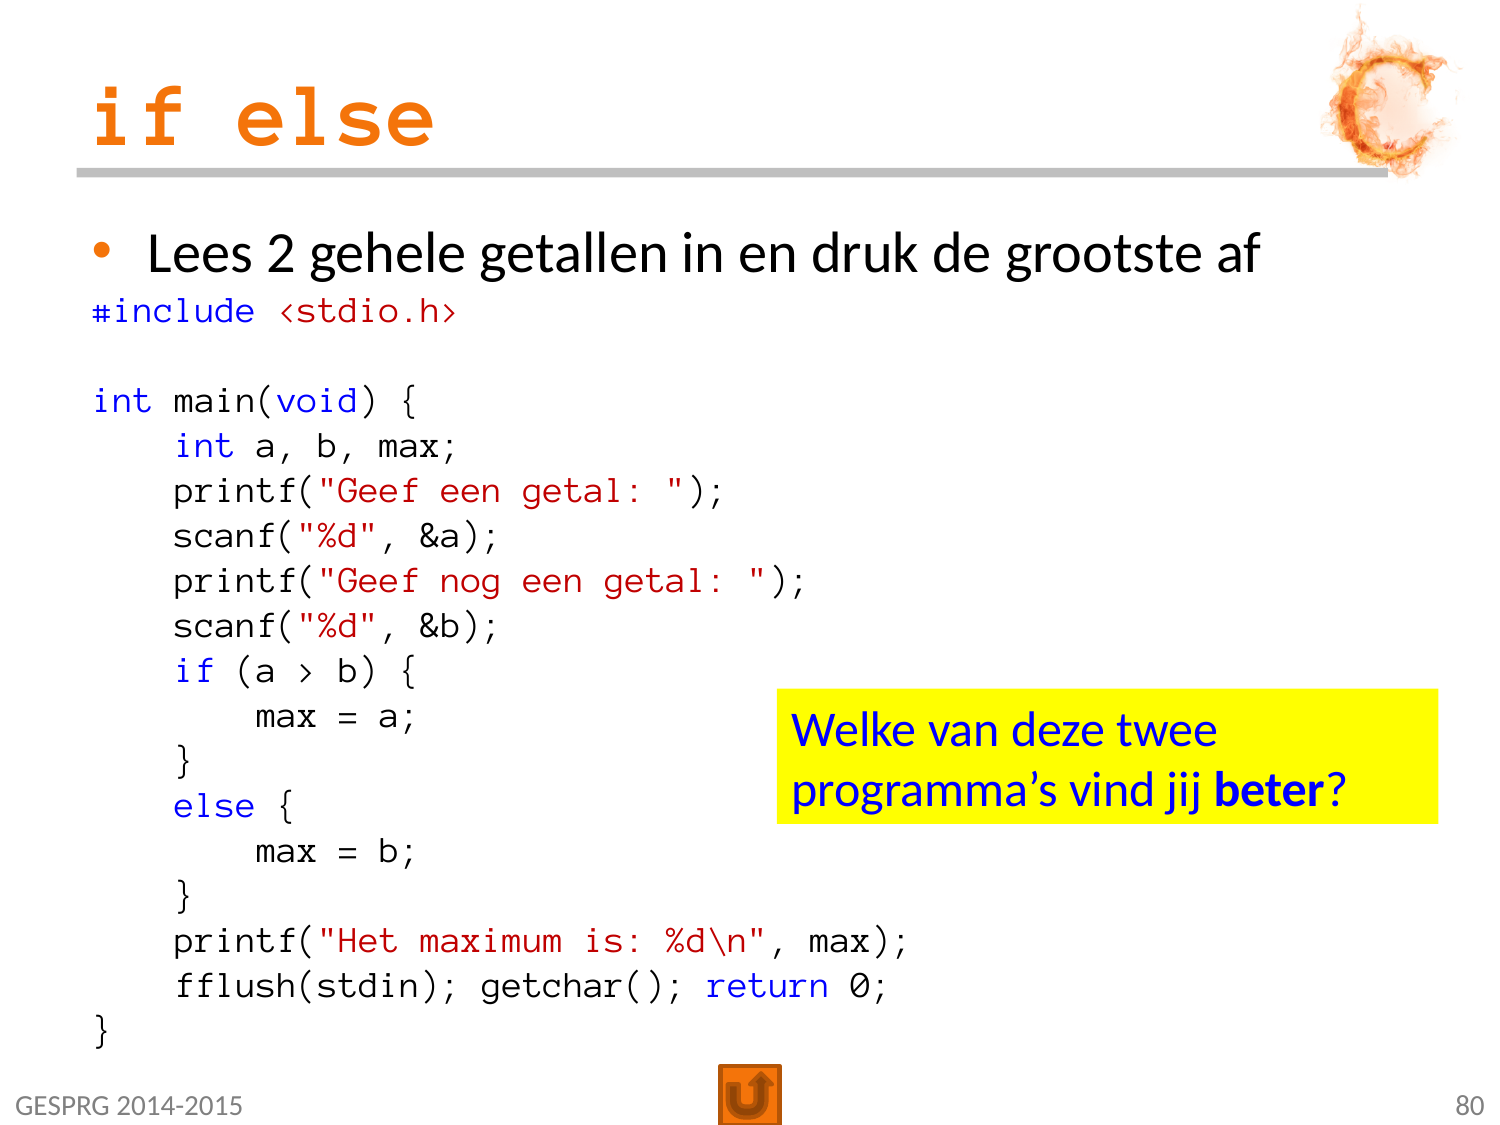

# if else
Lees 2 gehele getallen in en druk de grootste af
#include <stdio.h>

int main(void) {
    int a, b, max;
    printf("Geef een getal: ");
    scanf("%d", &a);
    printf("Geef nog een getal: ");
    scanf("%d", &b);
    if (a > b) {
        max = a;
    }
    else {
        max = b;
    }
    printf("Het maximum is: %d\n", max);
    fflush(stdin); getchar(); return 0;
}
Welke van deze twee programma’s vind jij beter?

GESPRG 2014-2015
80